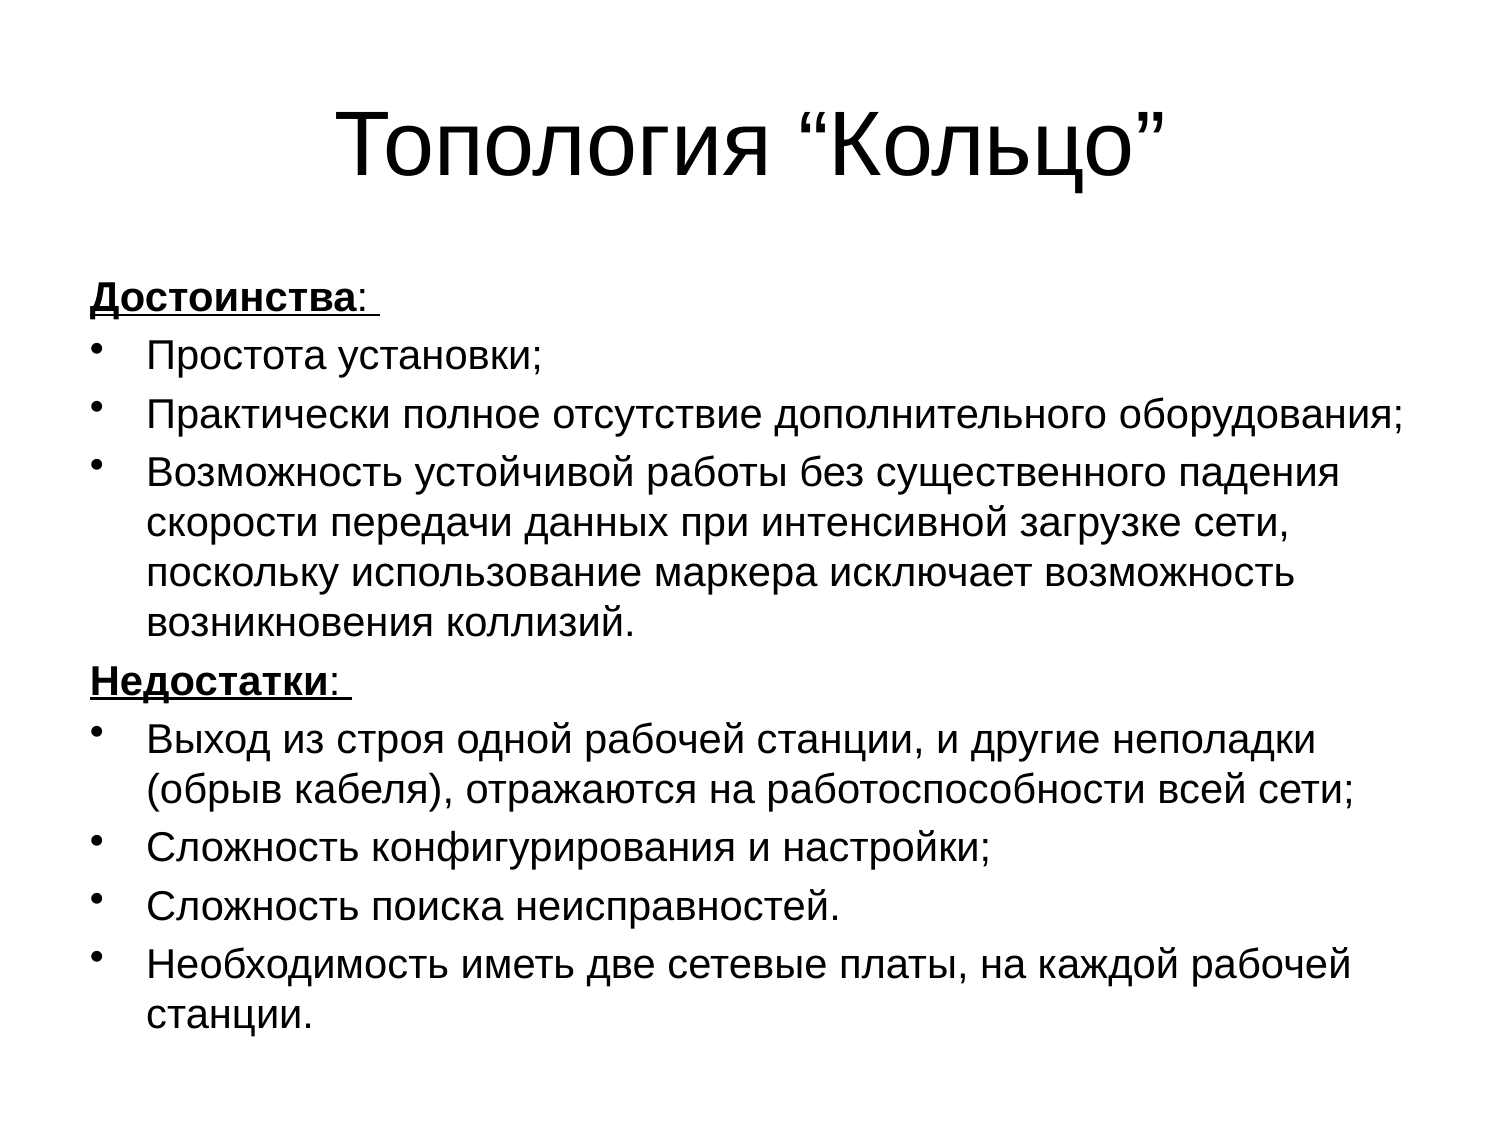

# Топология “Кольцо”
Достоинства:
Простота установки;
Практически полное отсутствие дополнительного оборудования;
Возможность устойчивой работы без существенного падения скорости передачи данных при интенсивной загрузке сети, поскольку использование маркера исключает возможность возникновения коллизий.
Недостатки:
Выход из строя одной рабочей станции, и другие неполадки (обрыв кабеля), отражаются на работоспособности всей сети;
Сложность конфигурирования и настройки;
Сложность поиска неисправностей.
Необходимость иметь две сетевые платы, на каждой рабочей станции.